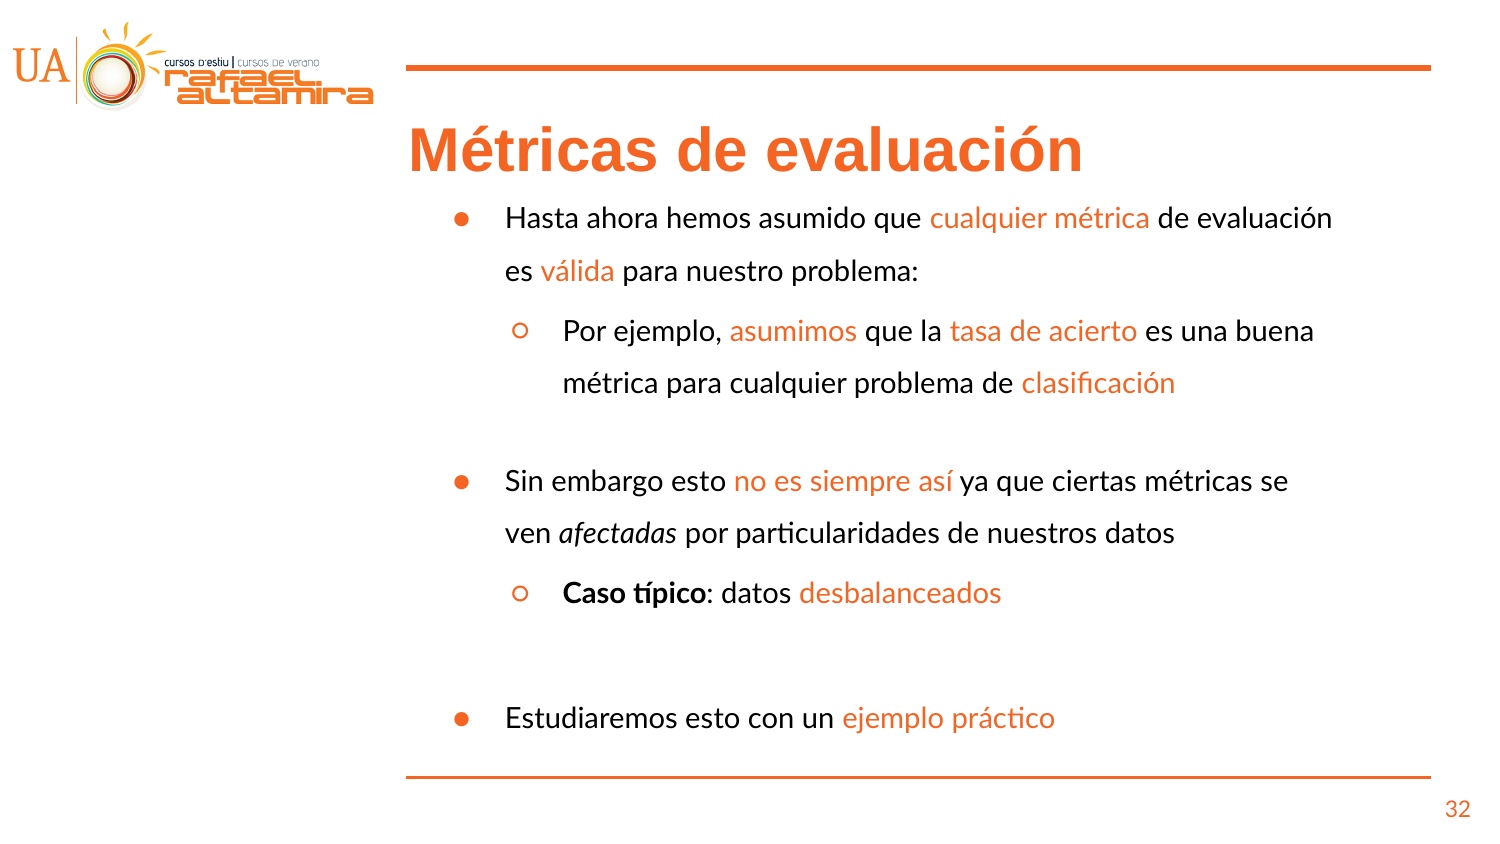

# Métricas de evaluación
Hasta ahora hemos asumido que cualquier métrica de evaluación es válida para nuestro problema:
Por ejemplo, asumimos que la tasa de acierto es una buena métrica para cualquier problema de clasificación
Sin embargo esto no es siempre así ya que ciertas métricas se ven afectadas por particularidades de nuestros datos
Caso típico: datos desbalanceados
Estudiaremos esto con un ejemplo práctico
32